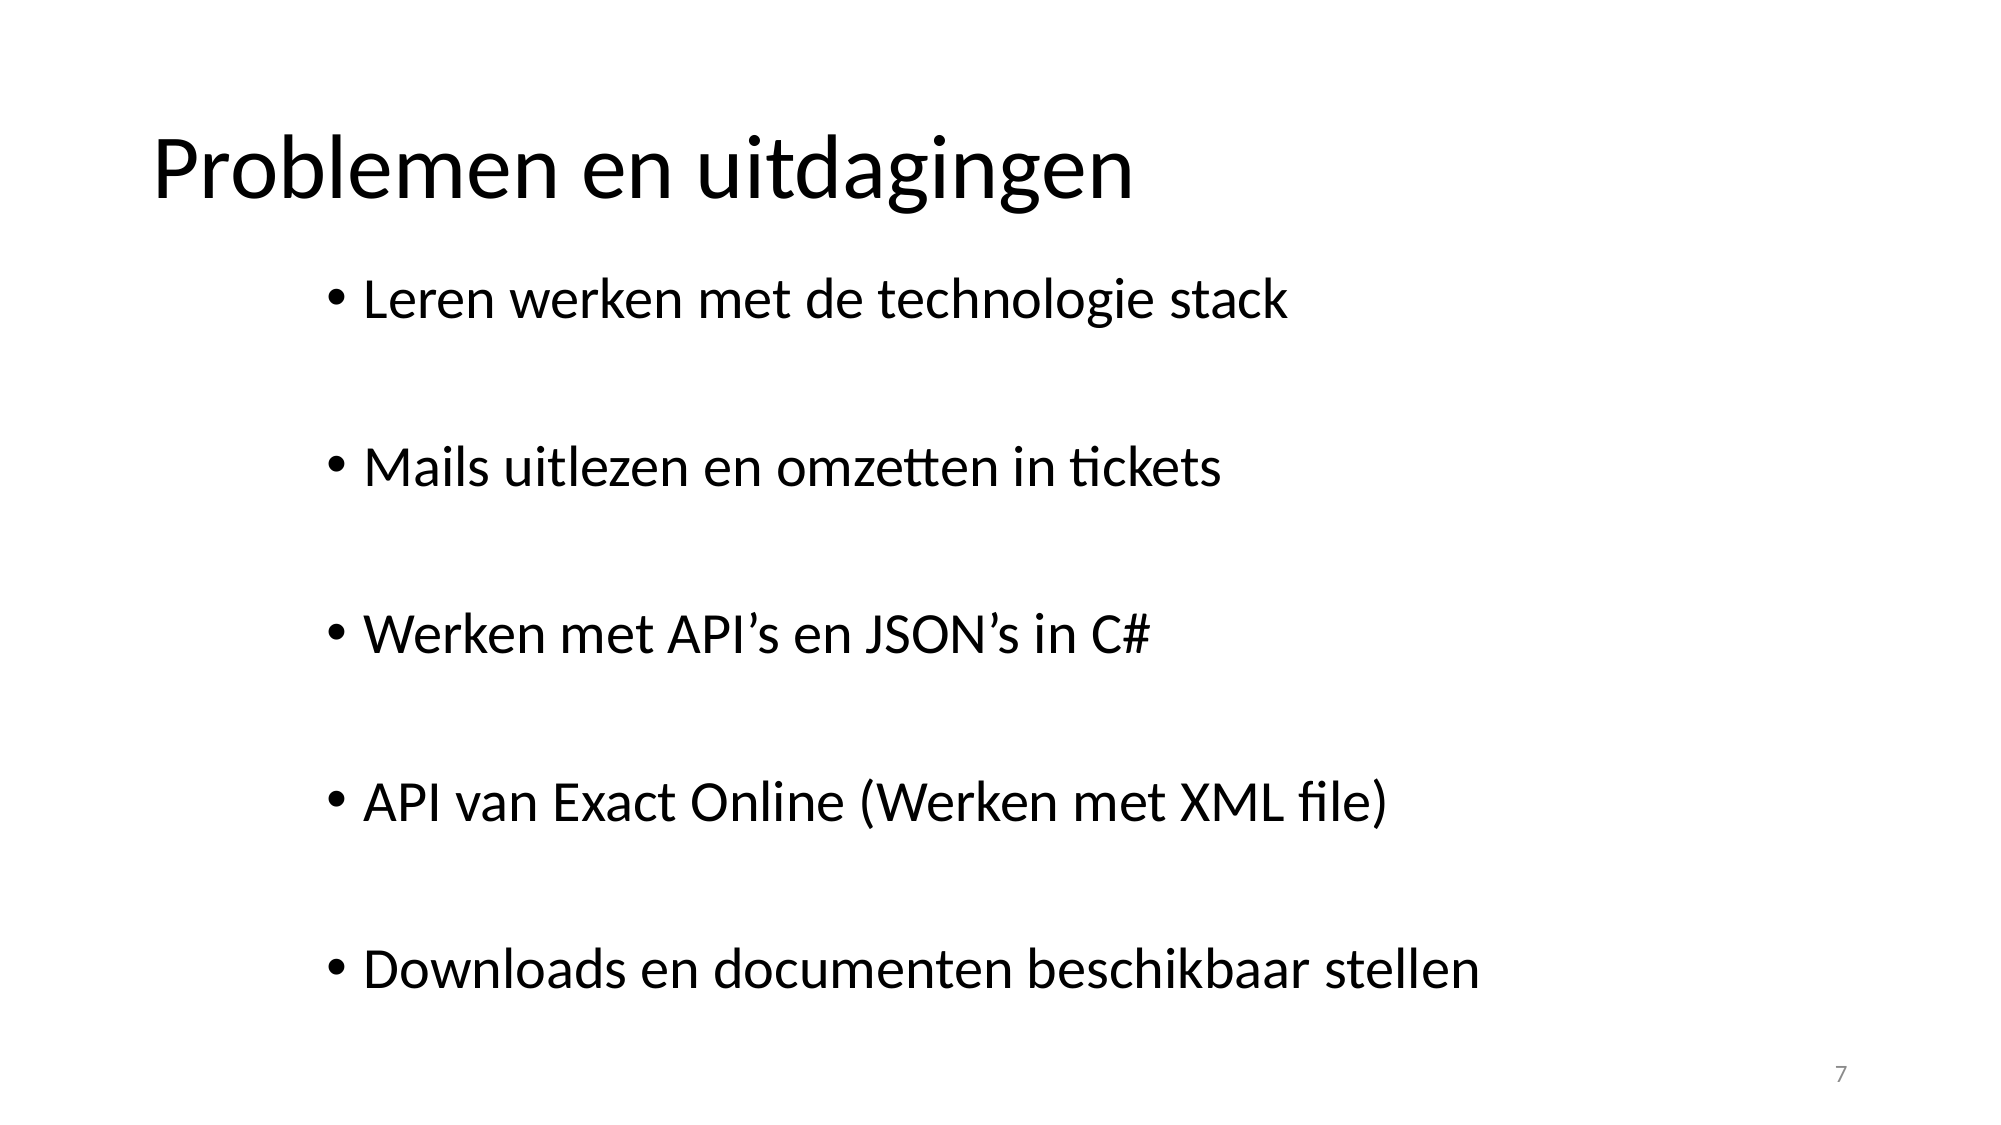

# Problemen en uitdagingen
Leren werken met de technologie stack

Mails uitlezen en omzetten in tickets

Werken met API’s en JSON’s in C#

API van Exact Online (Werken met XML file)

Downloads en documenten beschikbaar stellen

7